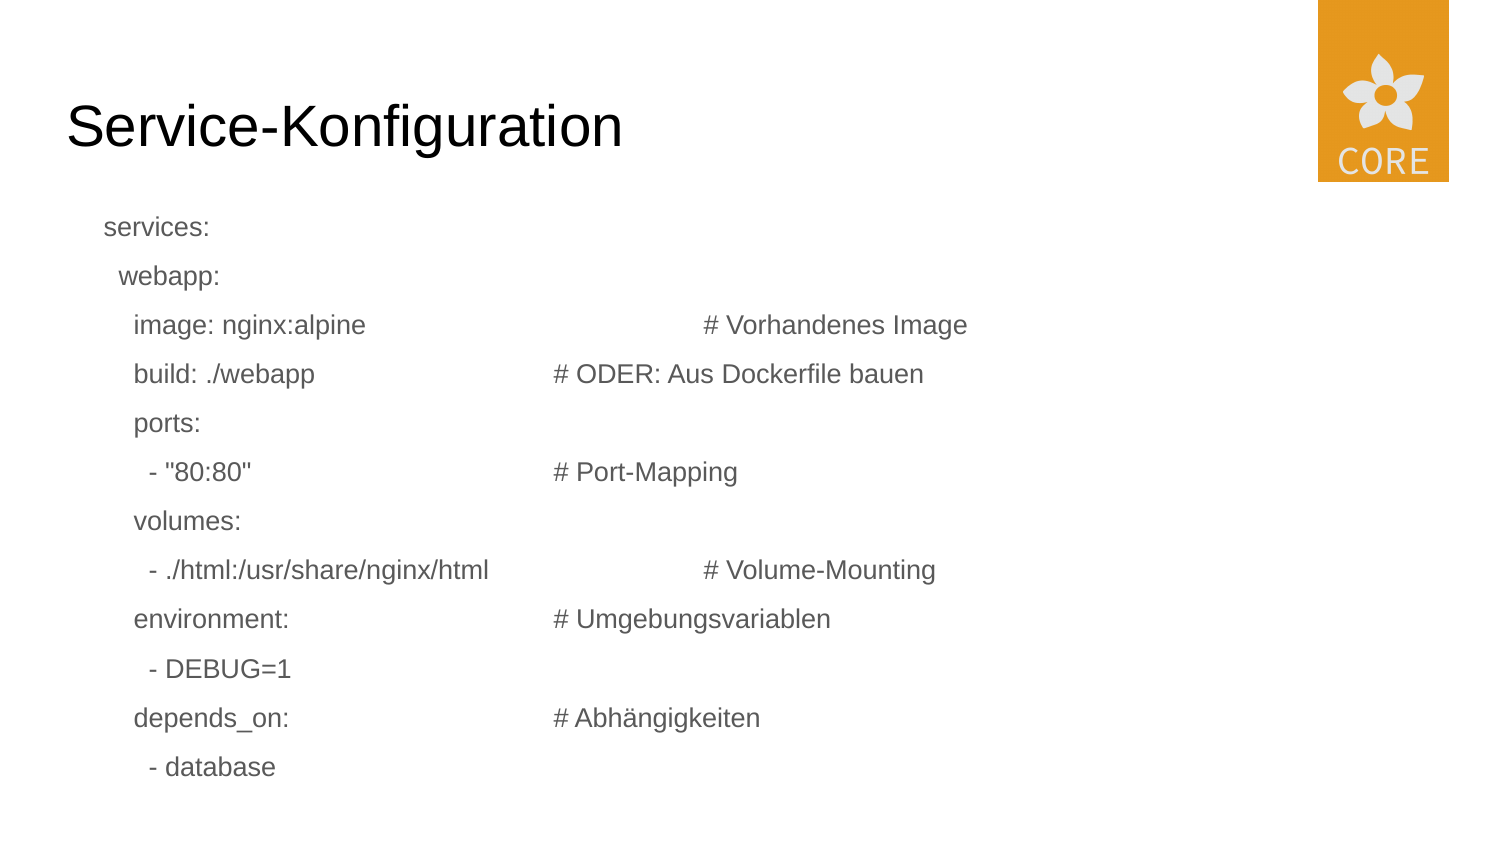

# Service-Konfiguration
services:
  webapp:
    image: nginx:alpine       		# Vorhandenes Image
    build: ./webapp           		# ODER: Aus Dockerfile bauen
    ports:
      - "80:80"               		# Port-Mapping
    volumes:
      - ./html:/usr/share/nginx/html 		# Volume-Mounting
    environment:              		# Umgebungsvariablen
      - DEBUG=1
    depends_on:               		# Abhängigkeiten
      - database